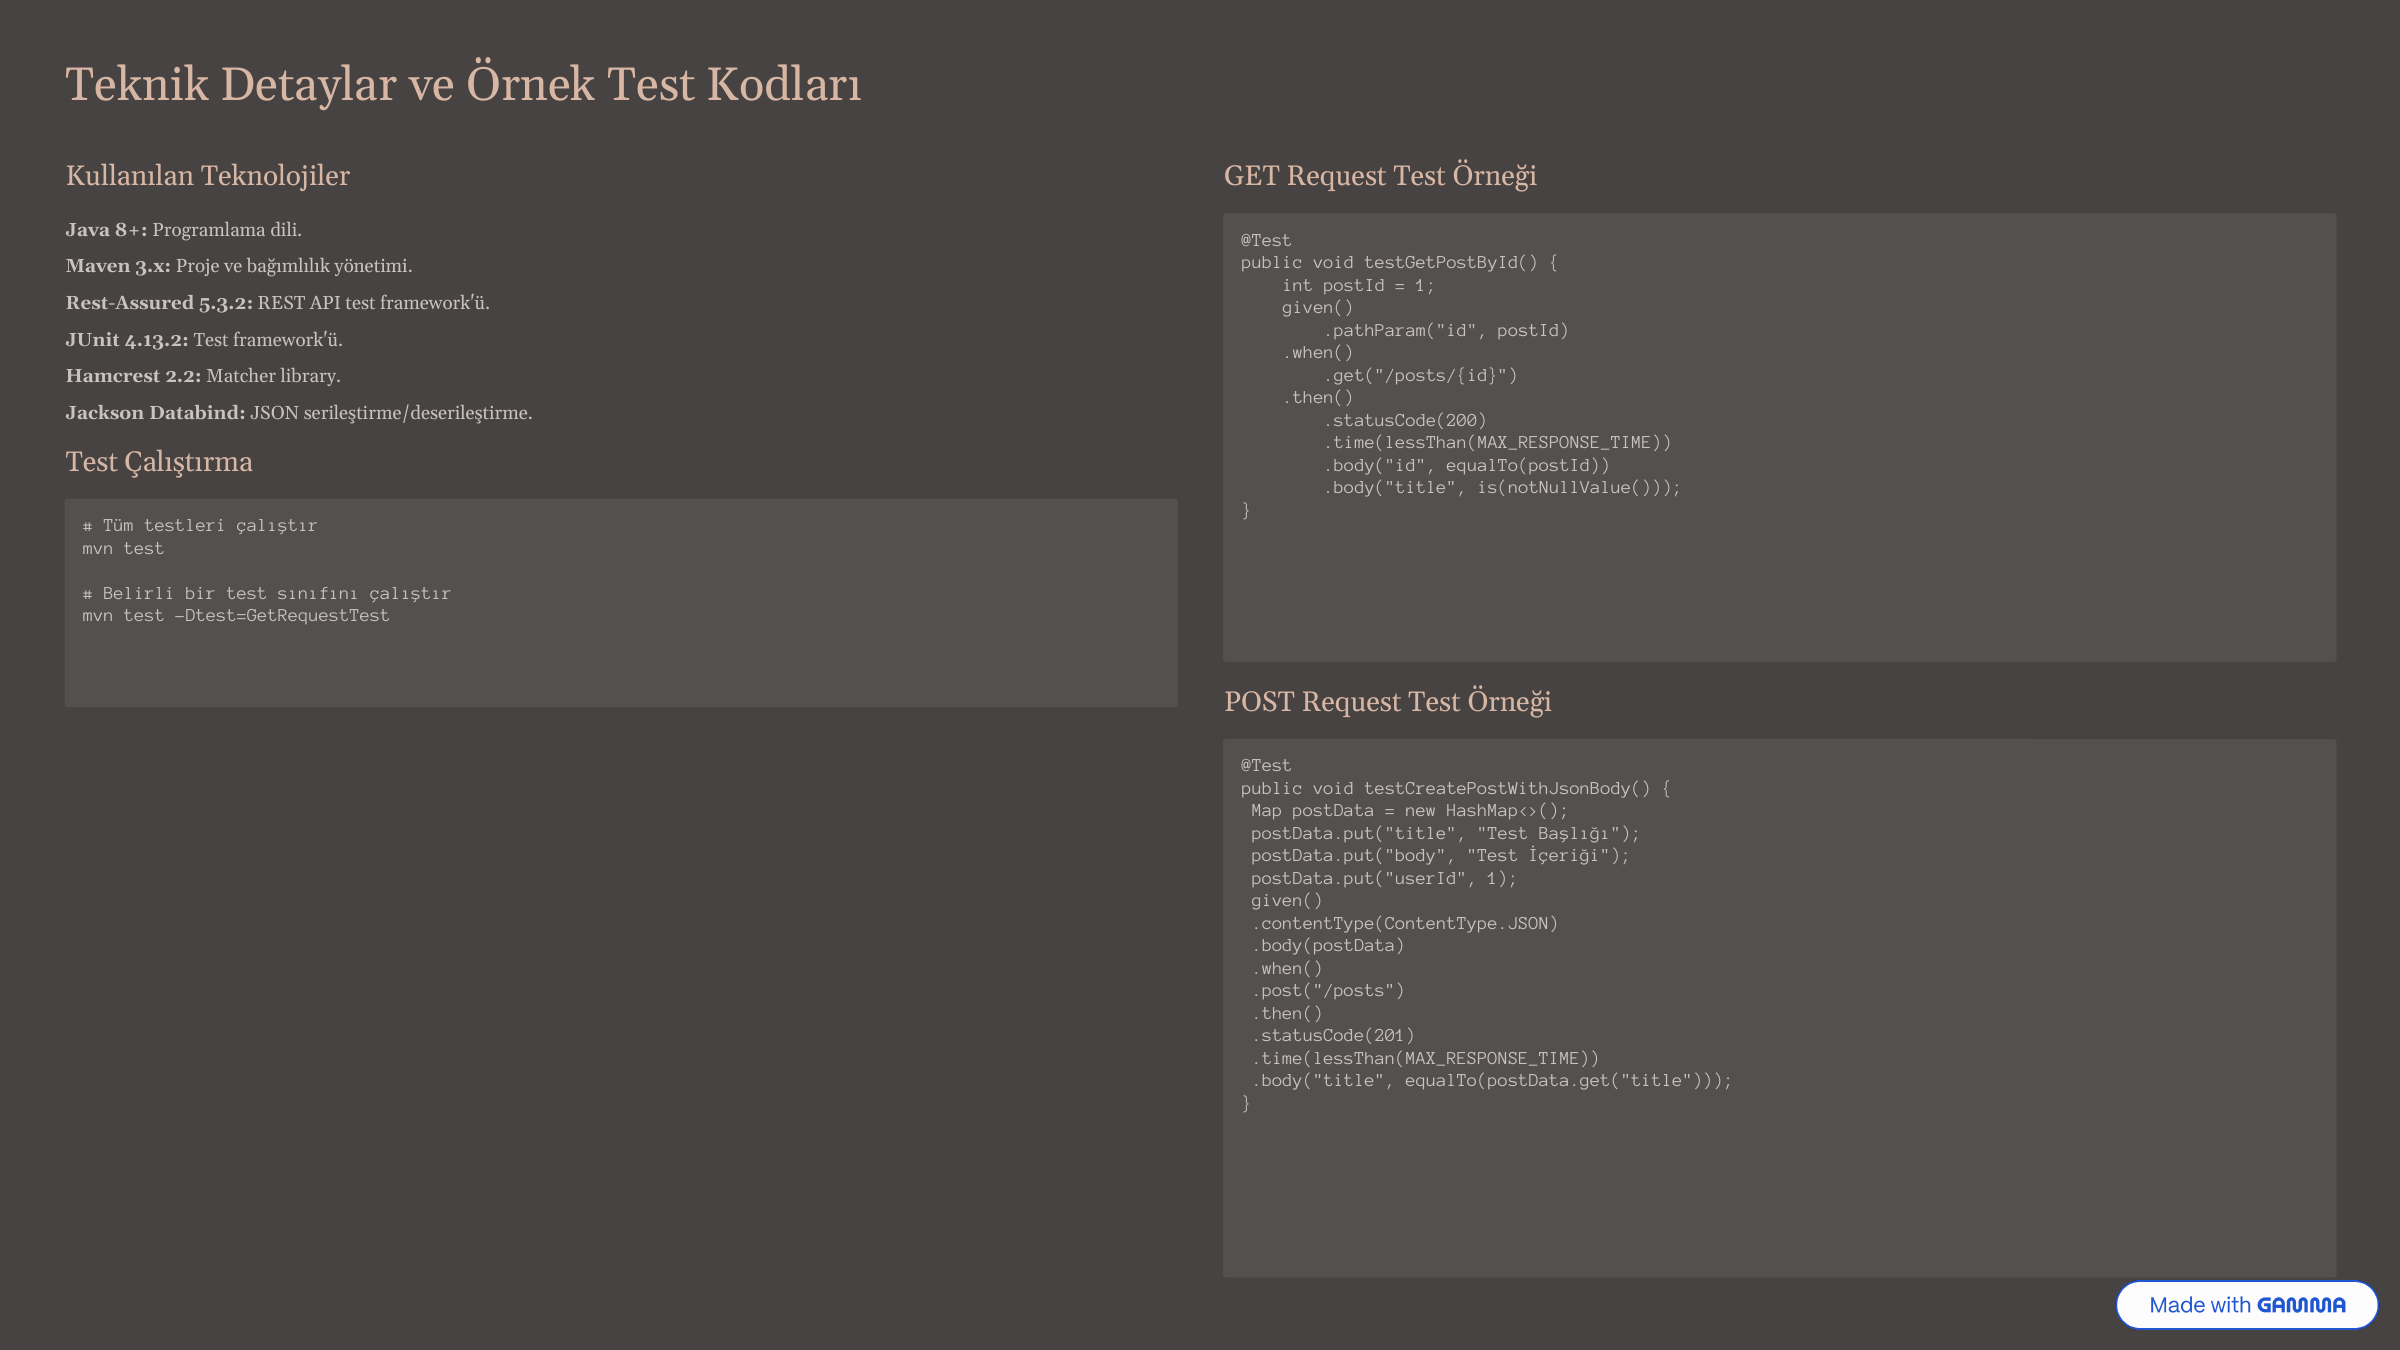

Teknik Detaylar ve Örnek Test Kodları
Kullanılan Teknolojiler
GET Request Test Örneği
Java 8+: Programlama dili.

@Test
public void testGetPostById() {
    int postId = 1;
    given()
        .pathParam("id", postId)
    .when()
        .get("/posts/{id}")
    .then()
        .statusCode(200)
        .time(lessThan(MAX_RESPONSE_TIME))
        .body("id", equalTo(postId))
        .body("title", is(notNullValue()));
}

Maven 3.x: Proje ve bağımlılık yönetimi.
Rest-Assured 5.3.2: REST API test framework'ü.
JUnit 4.13.2: Test framework'ü.
Hamcrest 2.2: Matcher library.
Jackson Databind: JSON serileştirme/deserileştirme.
Test Çalıştırma

# Tüm testleri çalıştır
mvn test

# Belirli bir test sınıfını çalıştır
mvn test -Dtest=GetRequestTest

POST Request Test Örneği

@Test
public void testCreatePostWithJsonBody() {
 Map postData = new HashMap<>();
 postData.put("title", "Test Başlığı");
 postData.put("body", "Test İçeriği");
 postData.put("userId", 1);
 given()
 .contentType(ContentType.JSON)
 .body(postData)
 .when()
 .post("/posts")
 .then()
 .statusCode(201)
 .time(lessThan(MAX_RESPONSE_TIME))
 .body("title", equalTo(postData.get("title")));
}